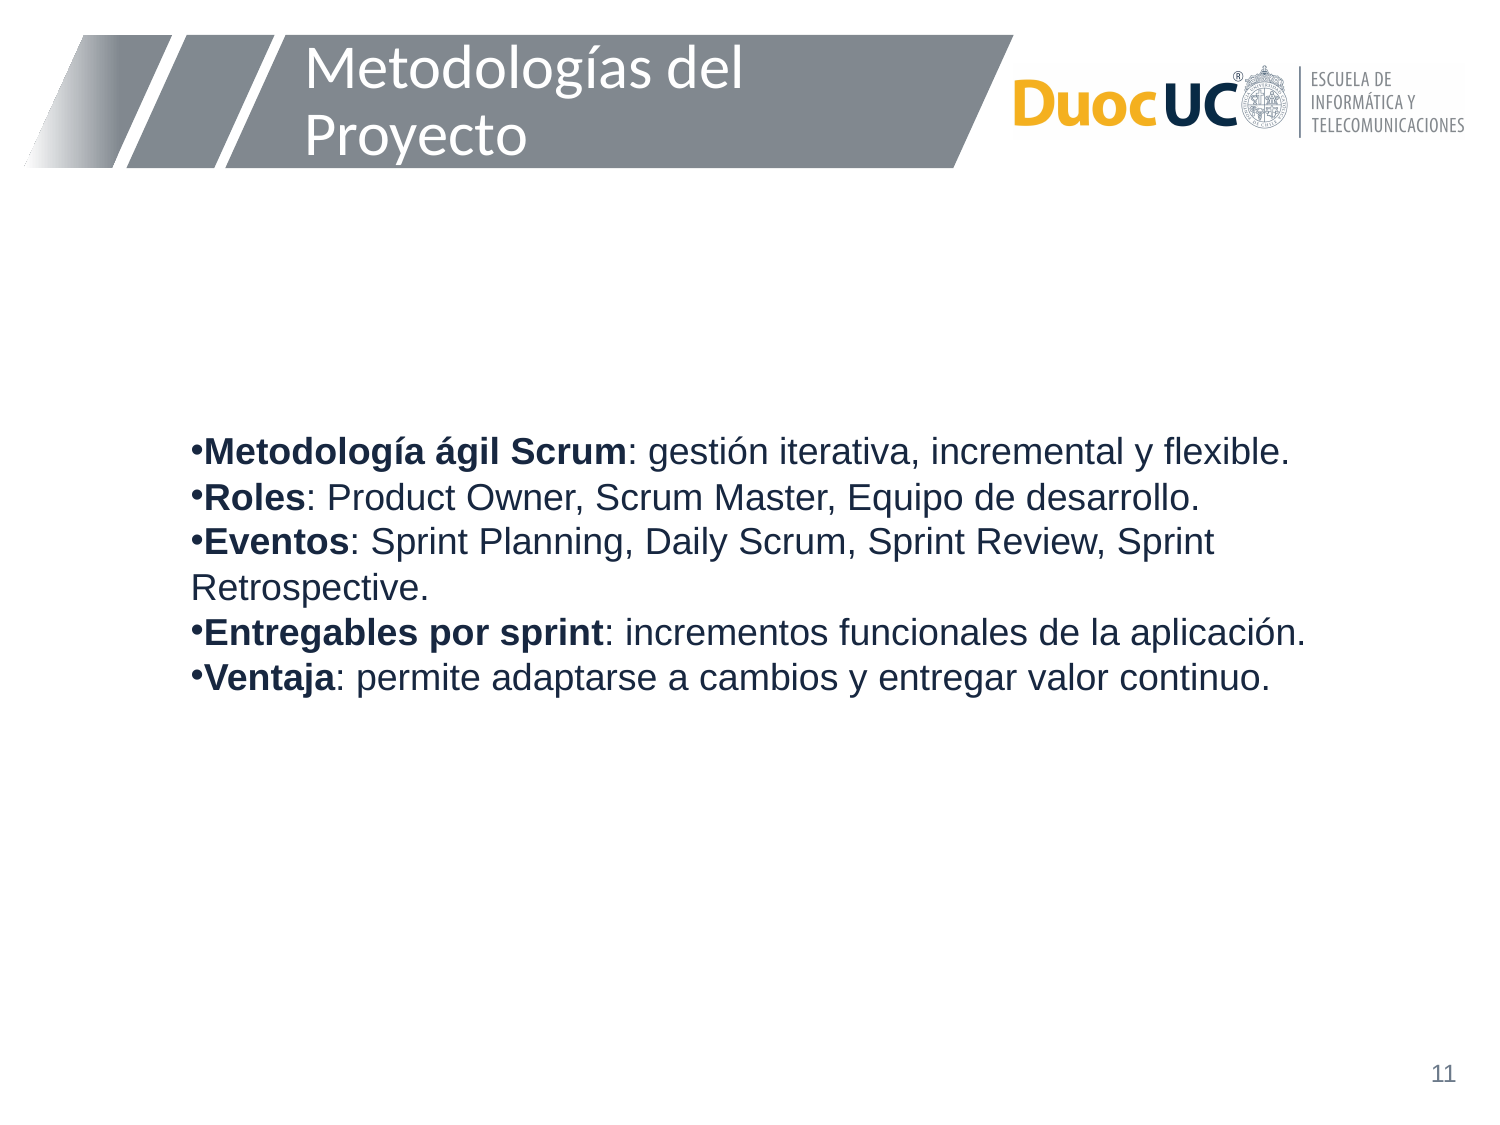

# Metodologías del Proyecto
Metodología ágil Scrum: gestión iterativa, incremental y flexible.
Roles: Product Owner, Scrum Master, Equipo de desarrollo.
Eventos: Sprint Planning, Daily Scrum, Sprint Review, Sprint Retrospective.
Entregables por sprint: incrementos funcionales de la aplicación.
Ventaja: permite adaptarse a cambios y entregar valor continuo.